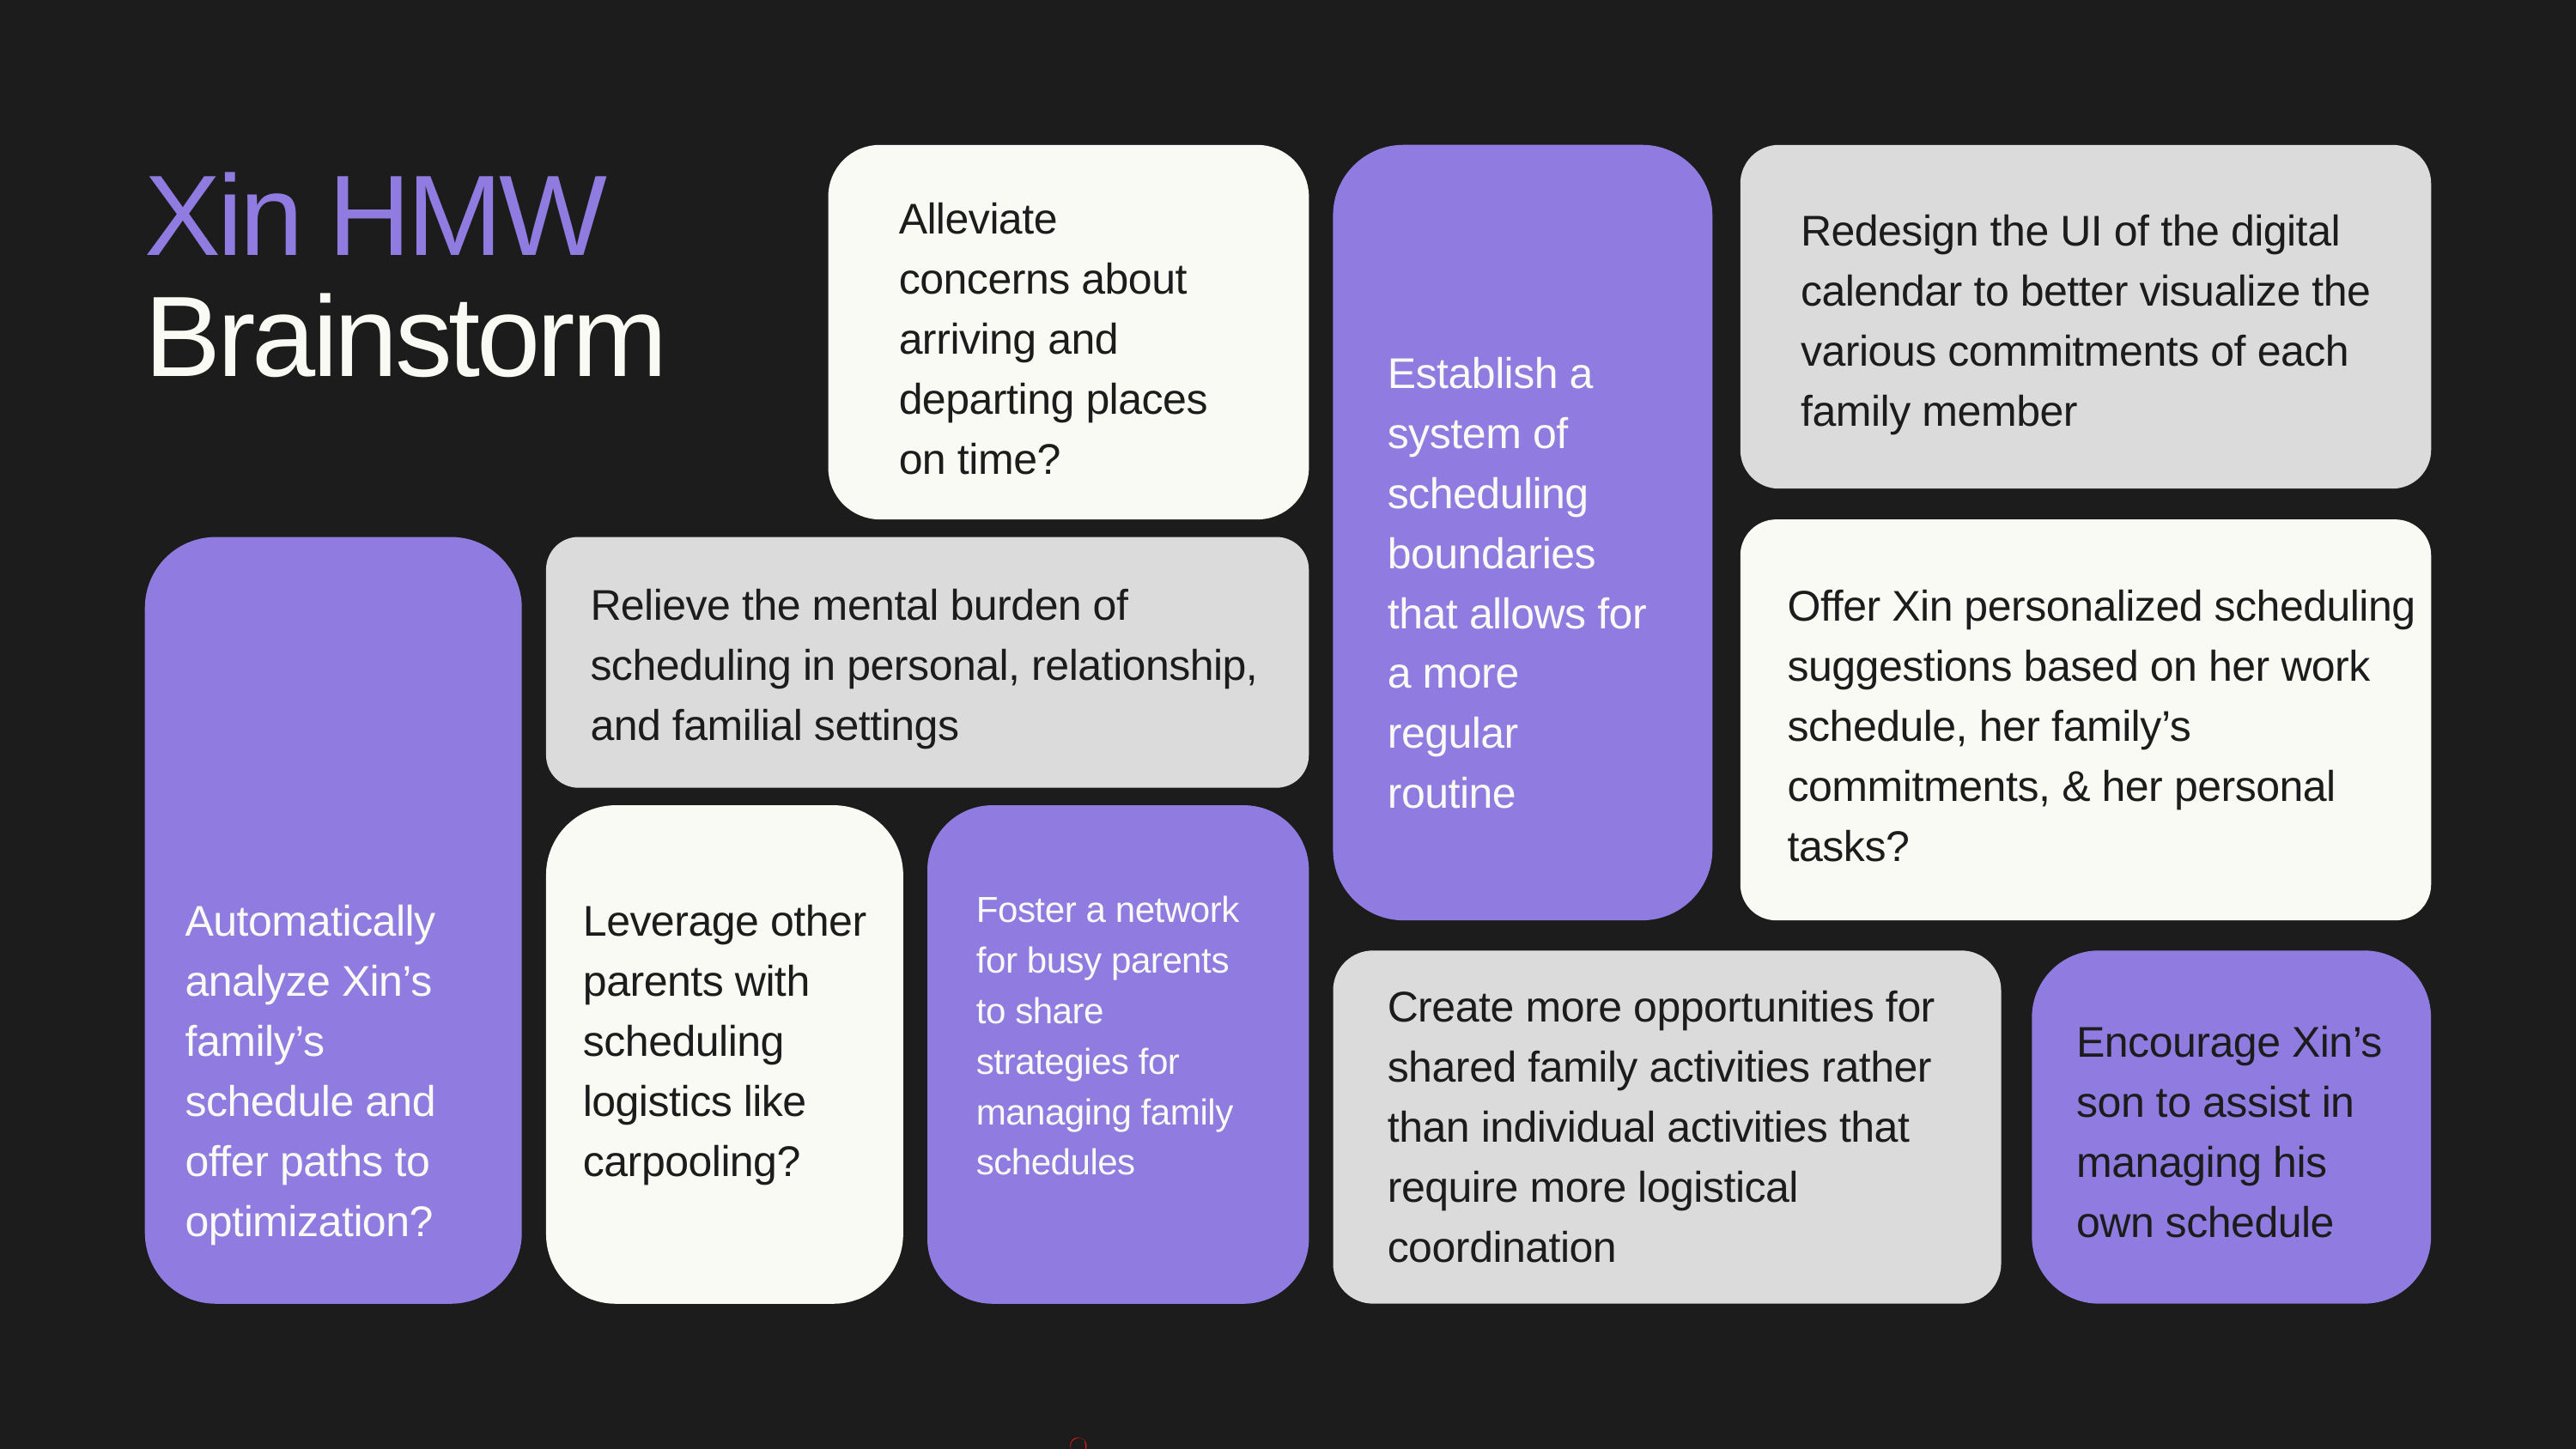

Xin HMW
Brainstorm
Alleviate concerns about arriving and departing places on time?
Redesign the UI of the digital calendar to better visualize the various commitments of each family member
Establish a system of scheduling boundaries that allows for a more regular routine

Relieve the mental burden of scheduling in personal, relationship, and familial settings
Offer Xin personalized scheduling suggestions based on her work schedule, her family’s commitments, & her personal tasks?

Foster a network for busy parents to share strategies for managing family schedules
Automatically analyze Xin’s family’s schedule and offer paths to optimization?
Leverage other parents with scheduling logistics like carpooling?

Create more opportunities for shared family activities rather than individual activities that require more logistical coordination
Encourage Xin’s son to assist in managing his own schedule